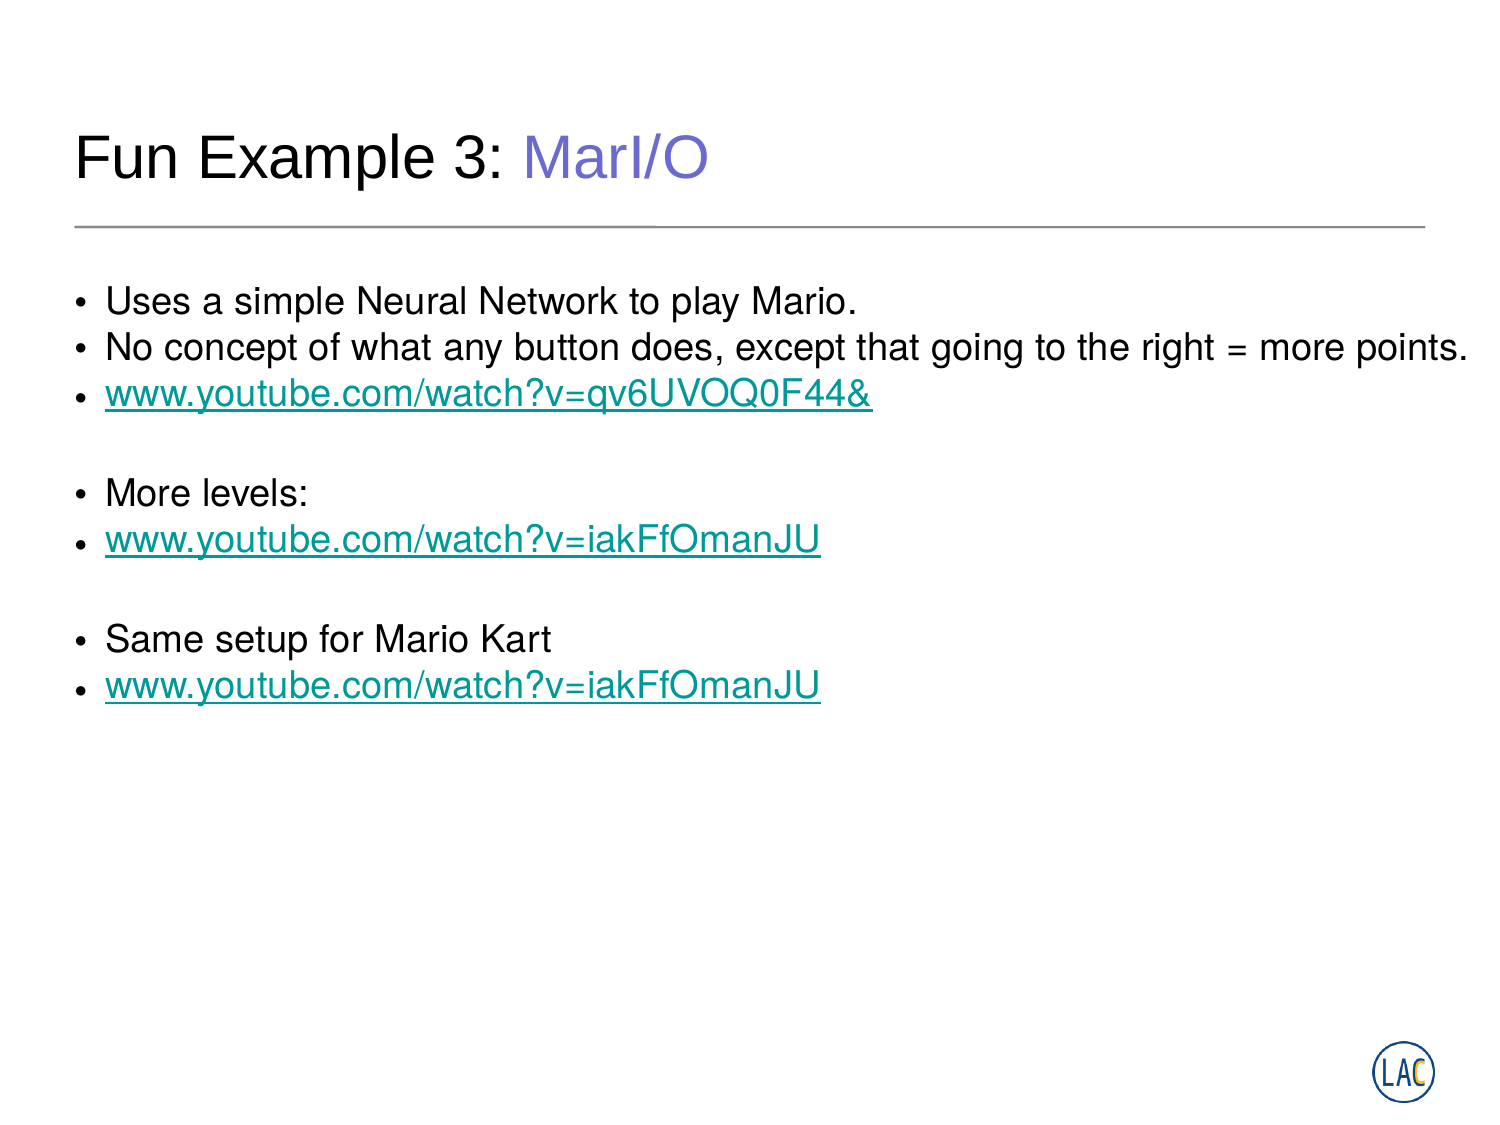

# Fun Example 3: MarI/O
Uses a simple Neural Network to play Mario.
No concept of what any button does, except that going to the right = more points.
www.youtube.com/watch?v=qv6UVOQ0F44&

More levels:
www.youtube.com/watch?v=iakFfOmanJU

Same setup for Mario Kart
www.youtube.com/watch?v=iakFfOmanJU